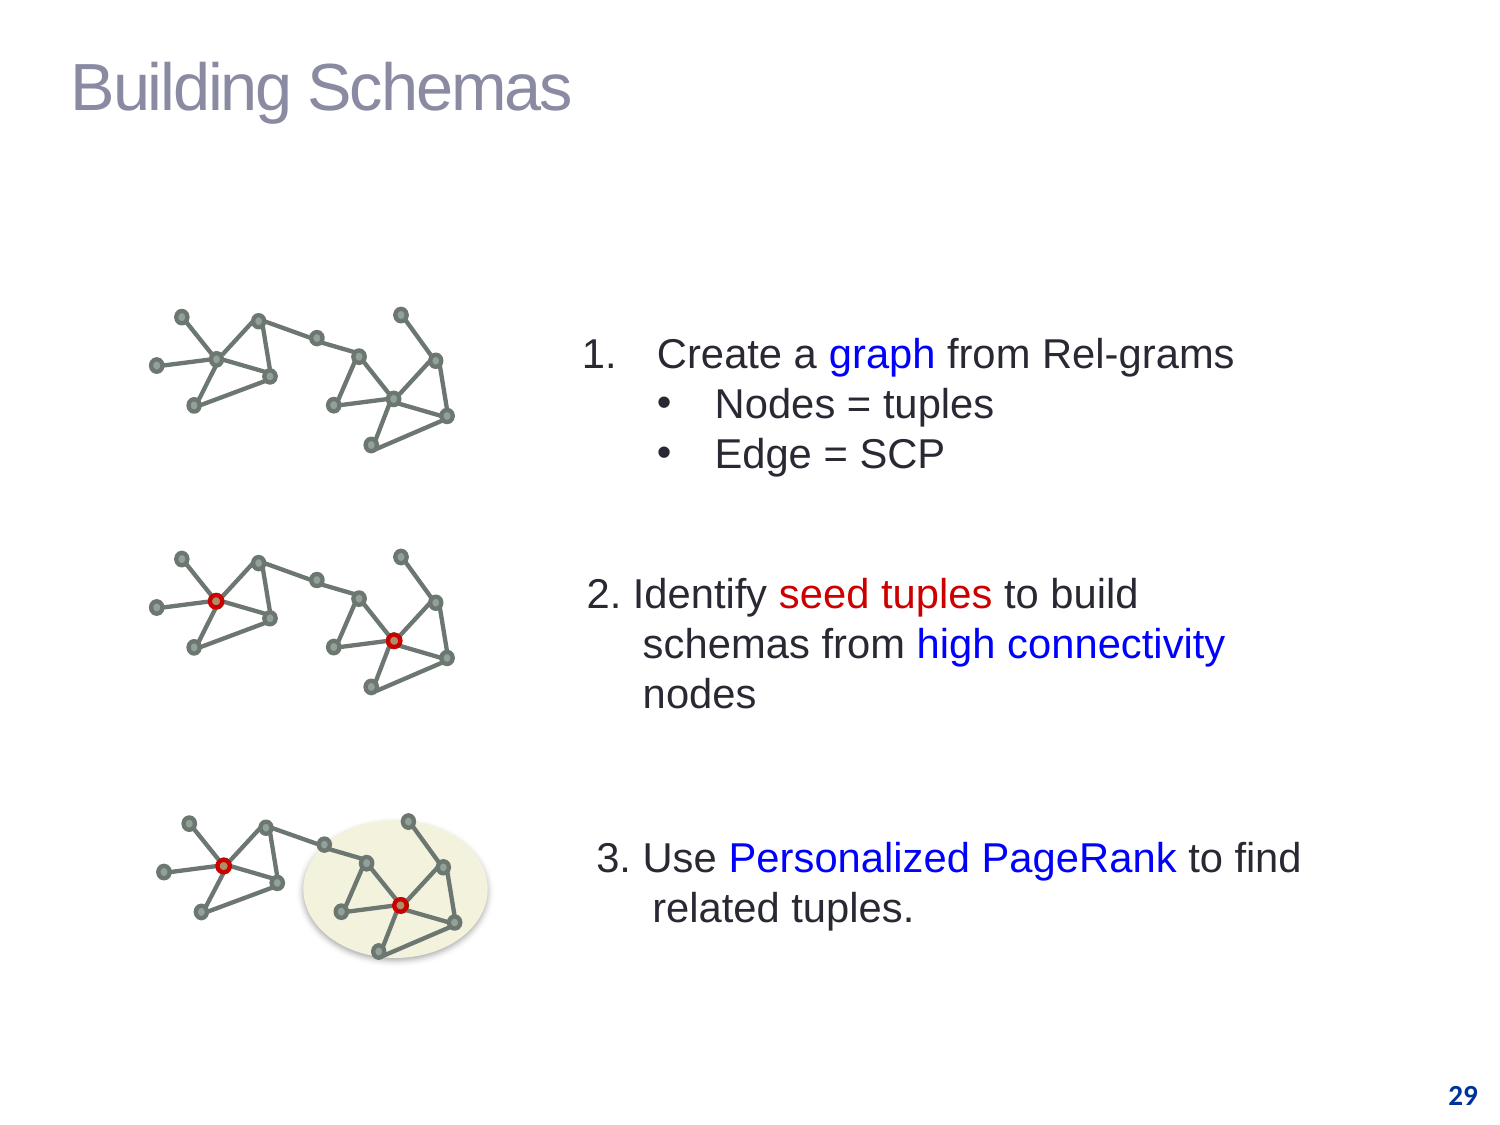

# Building Schemas

Create a graph from Rel-grams
Nodes = tuples
Edge = SCP

2. Identify seed tuples to build schemas from high connectivity nodes

3. Use Personalized PageRank to find related tuples.

29